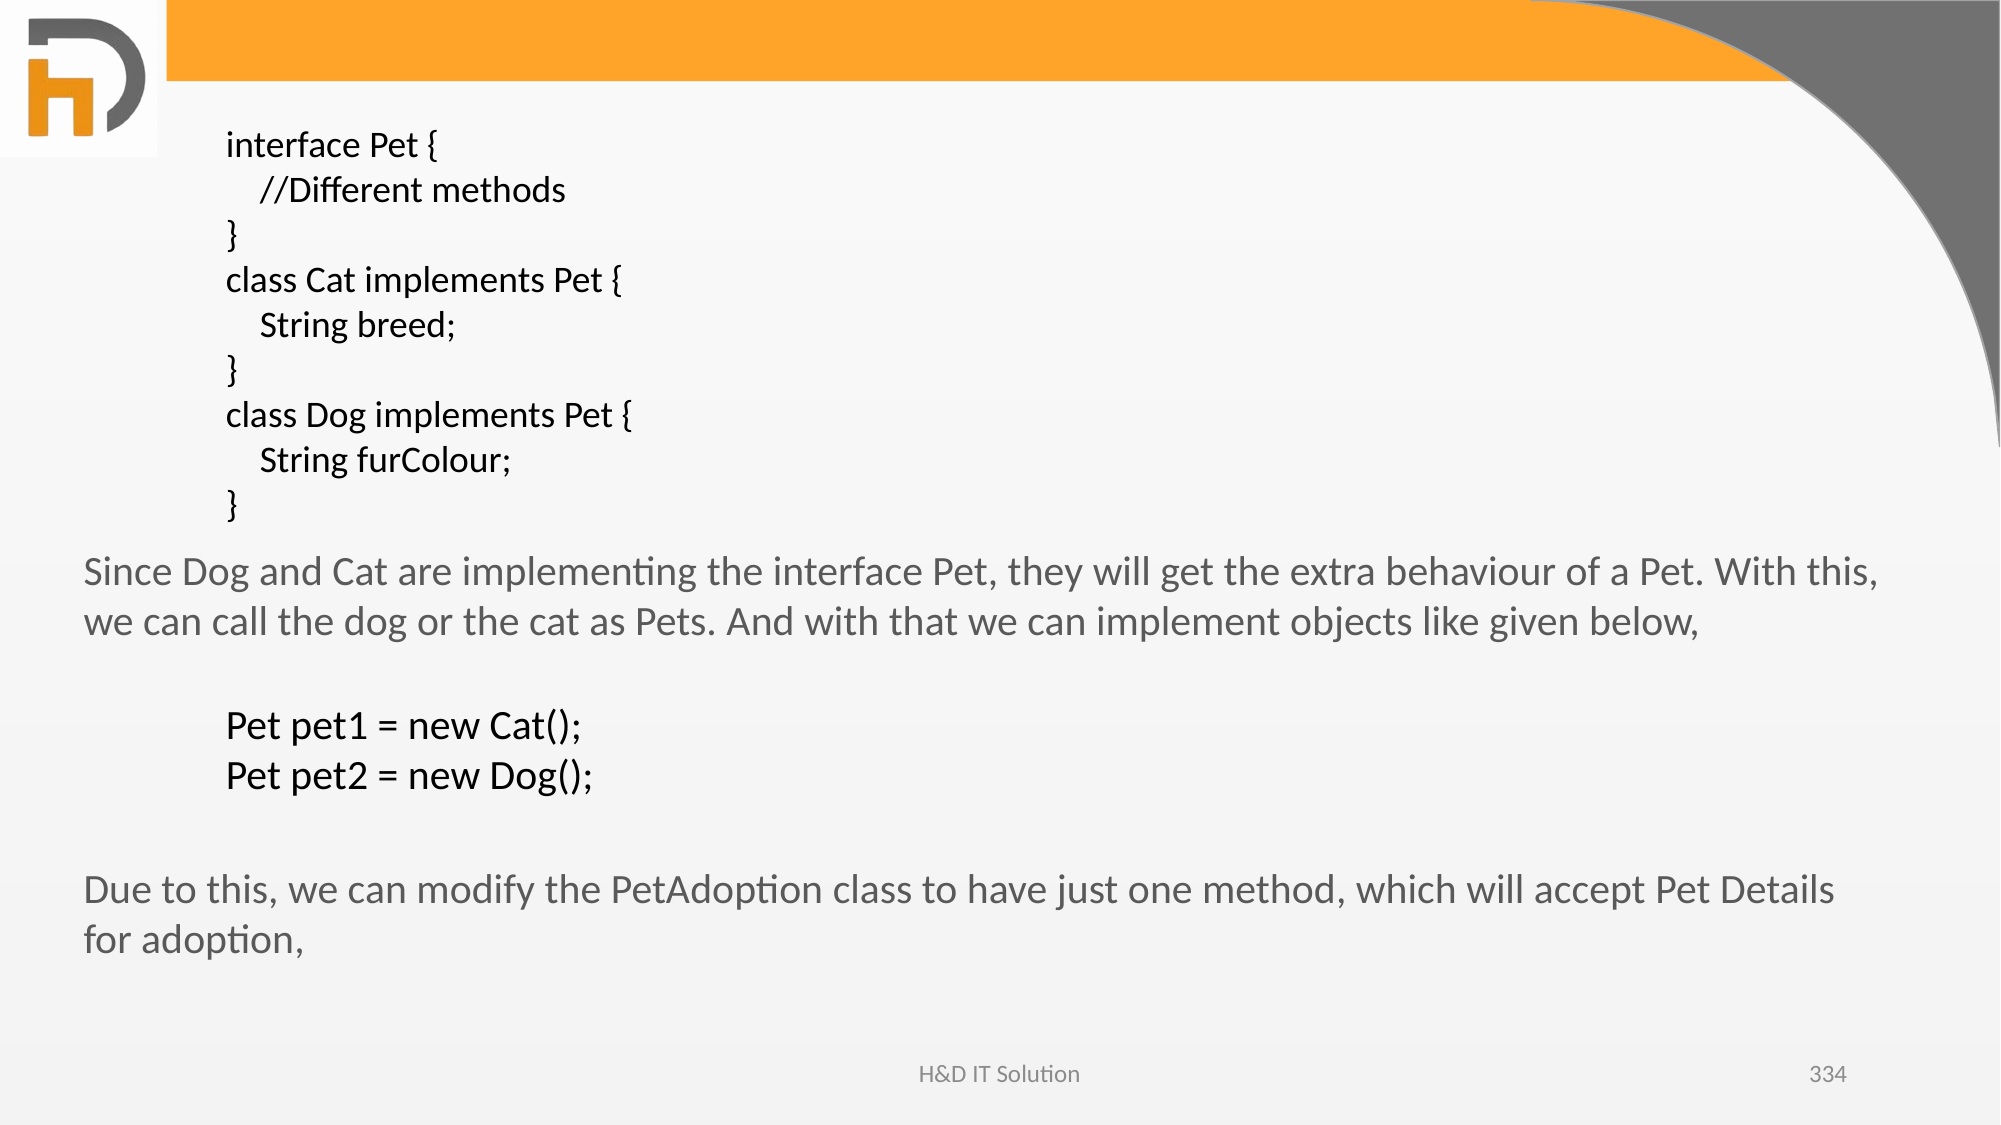

interface Pet {
    //Different methods
}
class Cat implements Pet {
    String breed;
}
class Dog implements Pet {
    String furColour;
}
Since Dog and Cat are implementing the interface Pet, they will get the extra behaviour of a Pet. With this, we can call the dog or the cat as Pets. And with that we can implement objects like given below,
Pet pet1 = new Cat();
Pet pet2 = new Dog();
Due to this, we can modify the PetAdoption class to have just one method, which will accept Pet Details for adoption,
H&D IT Solution
334